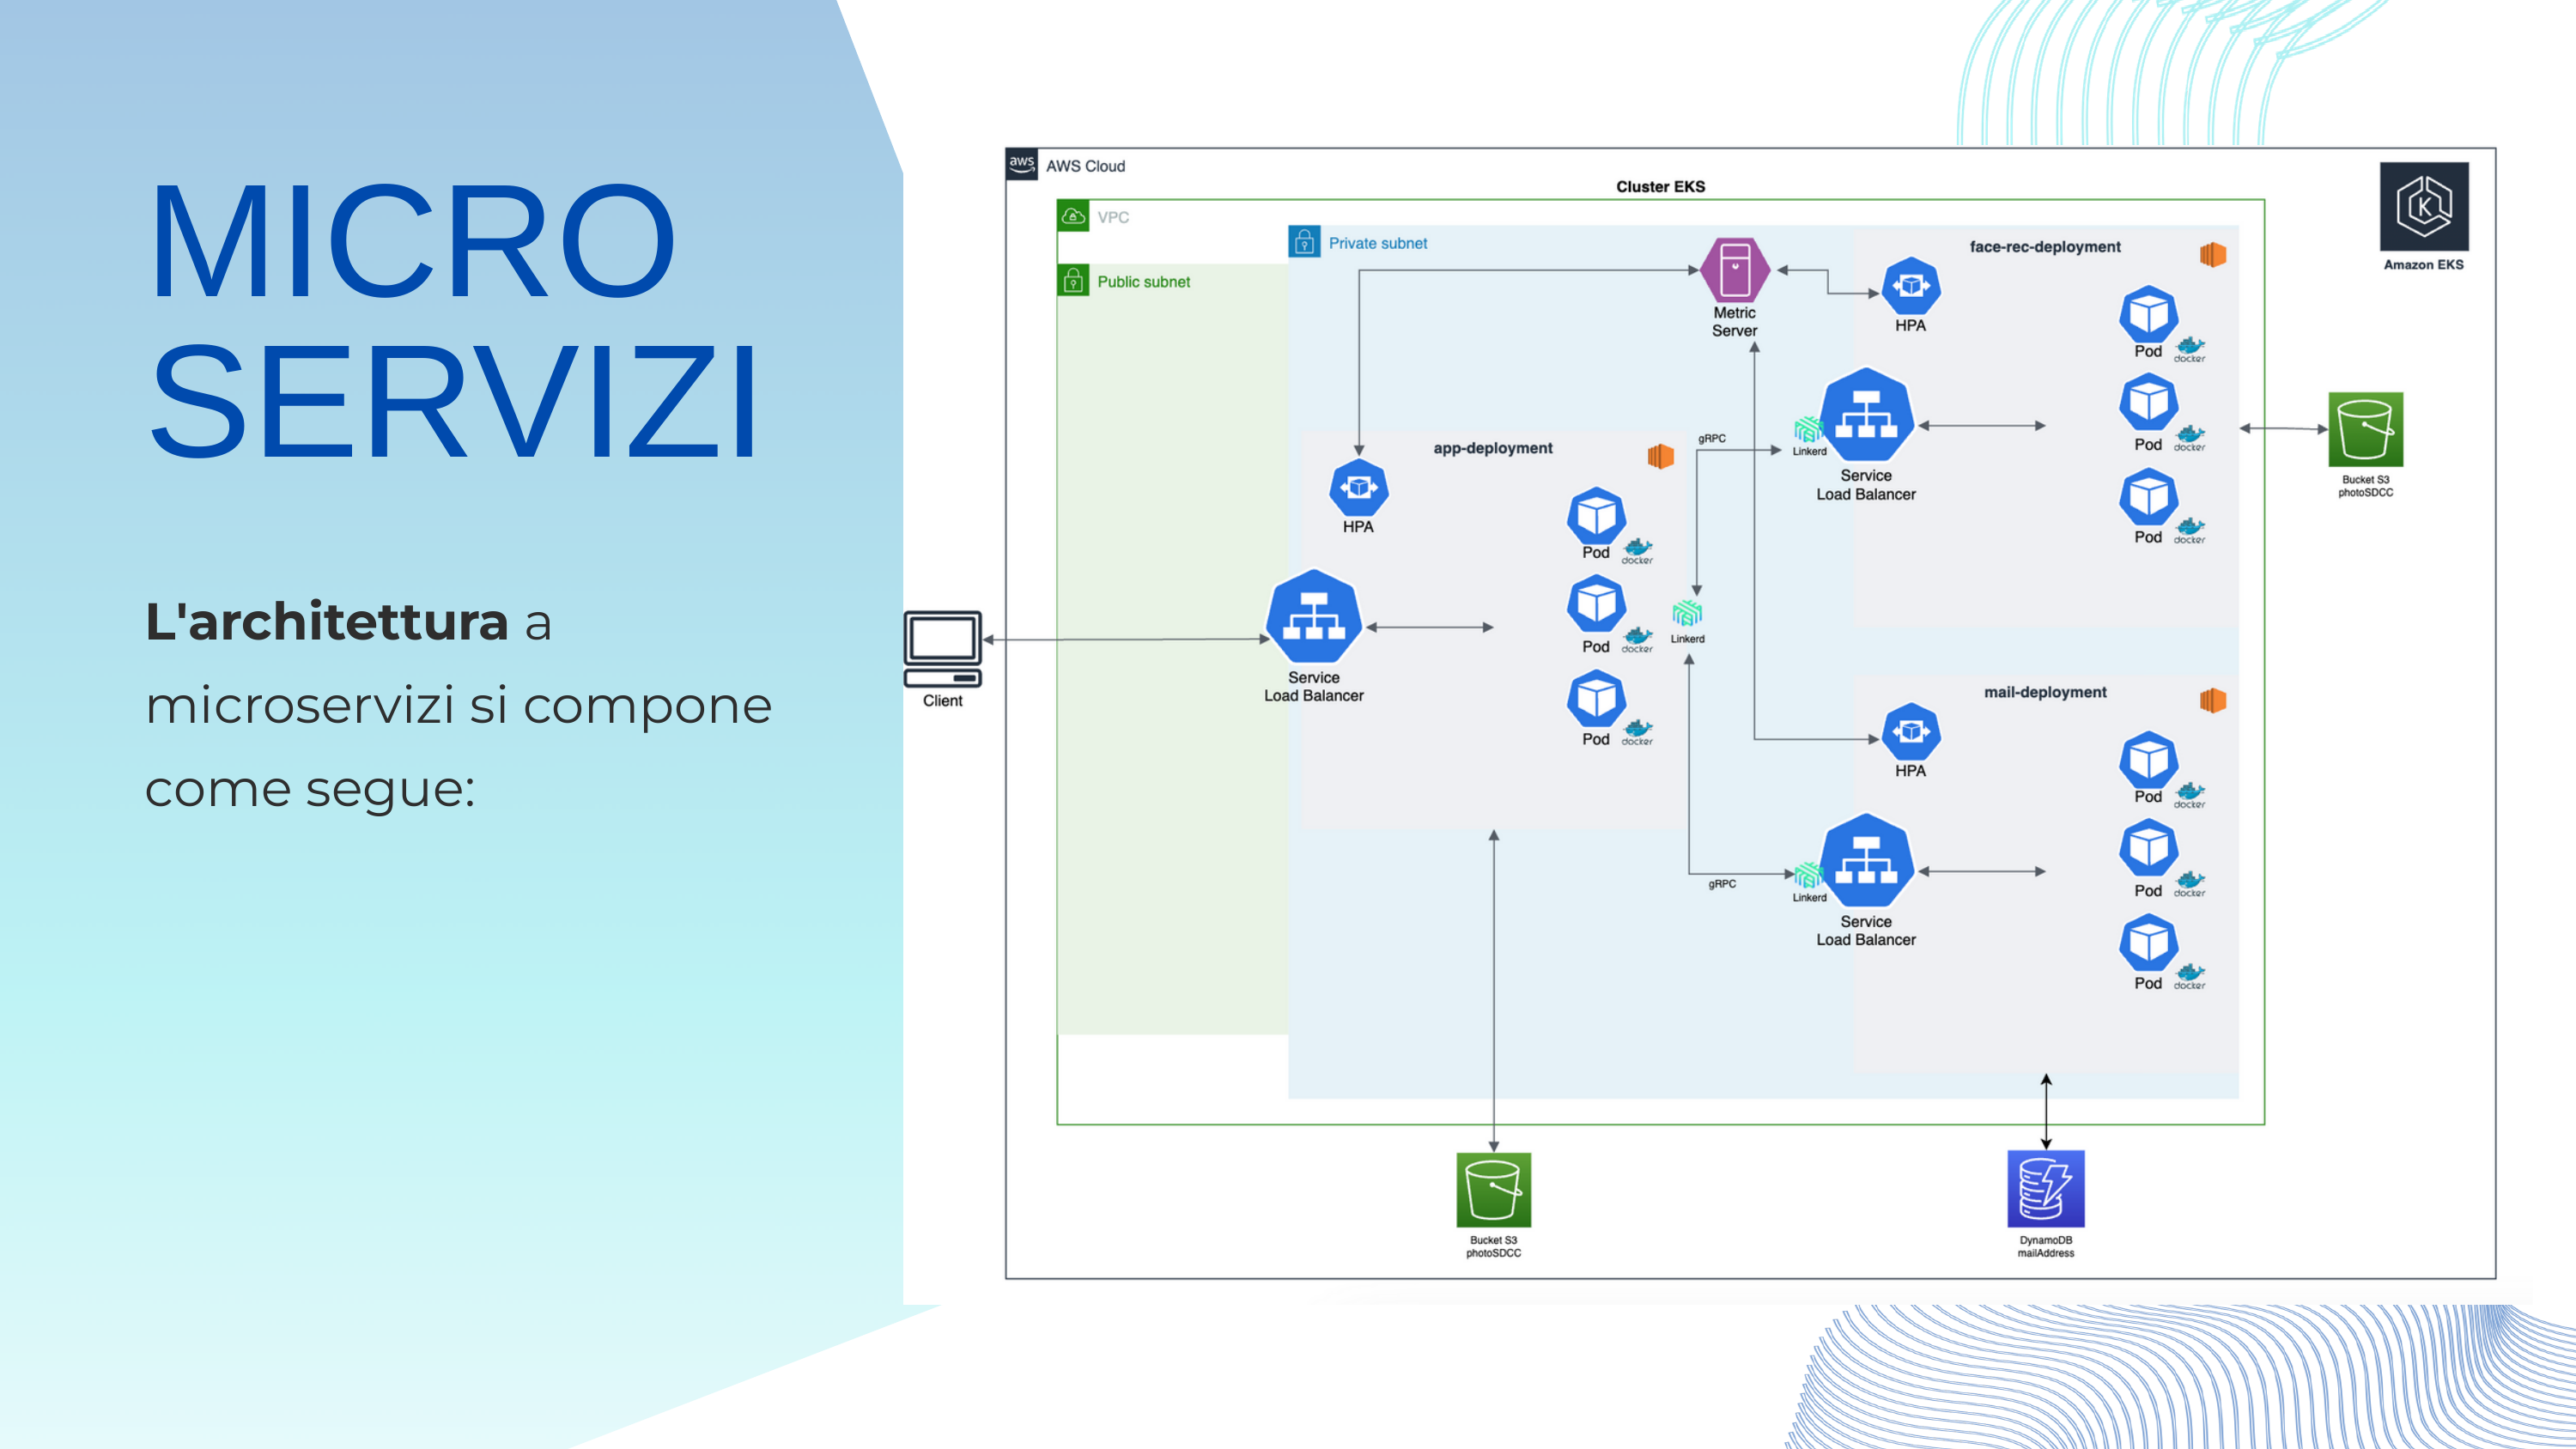

MICRO SERVIZI
L'architettura a microservizi si compone come segue: